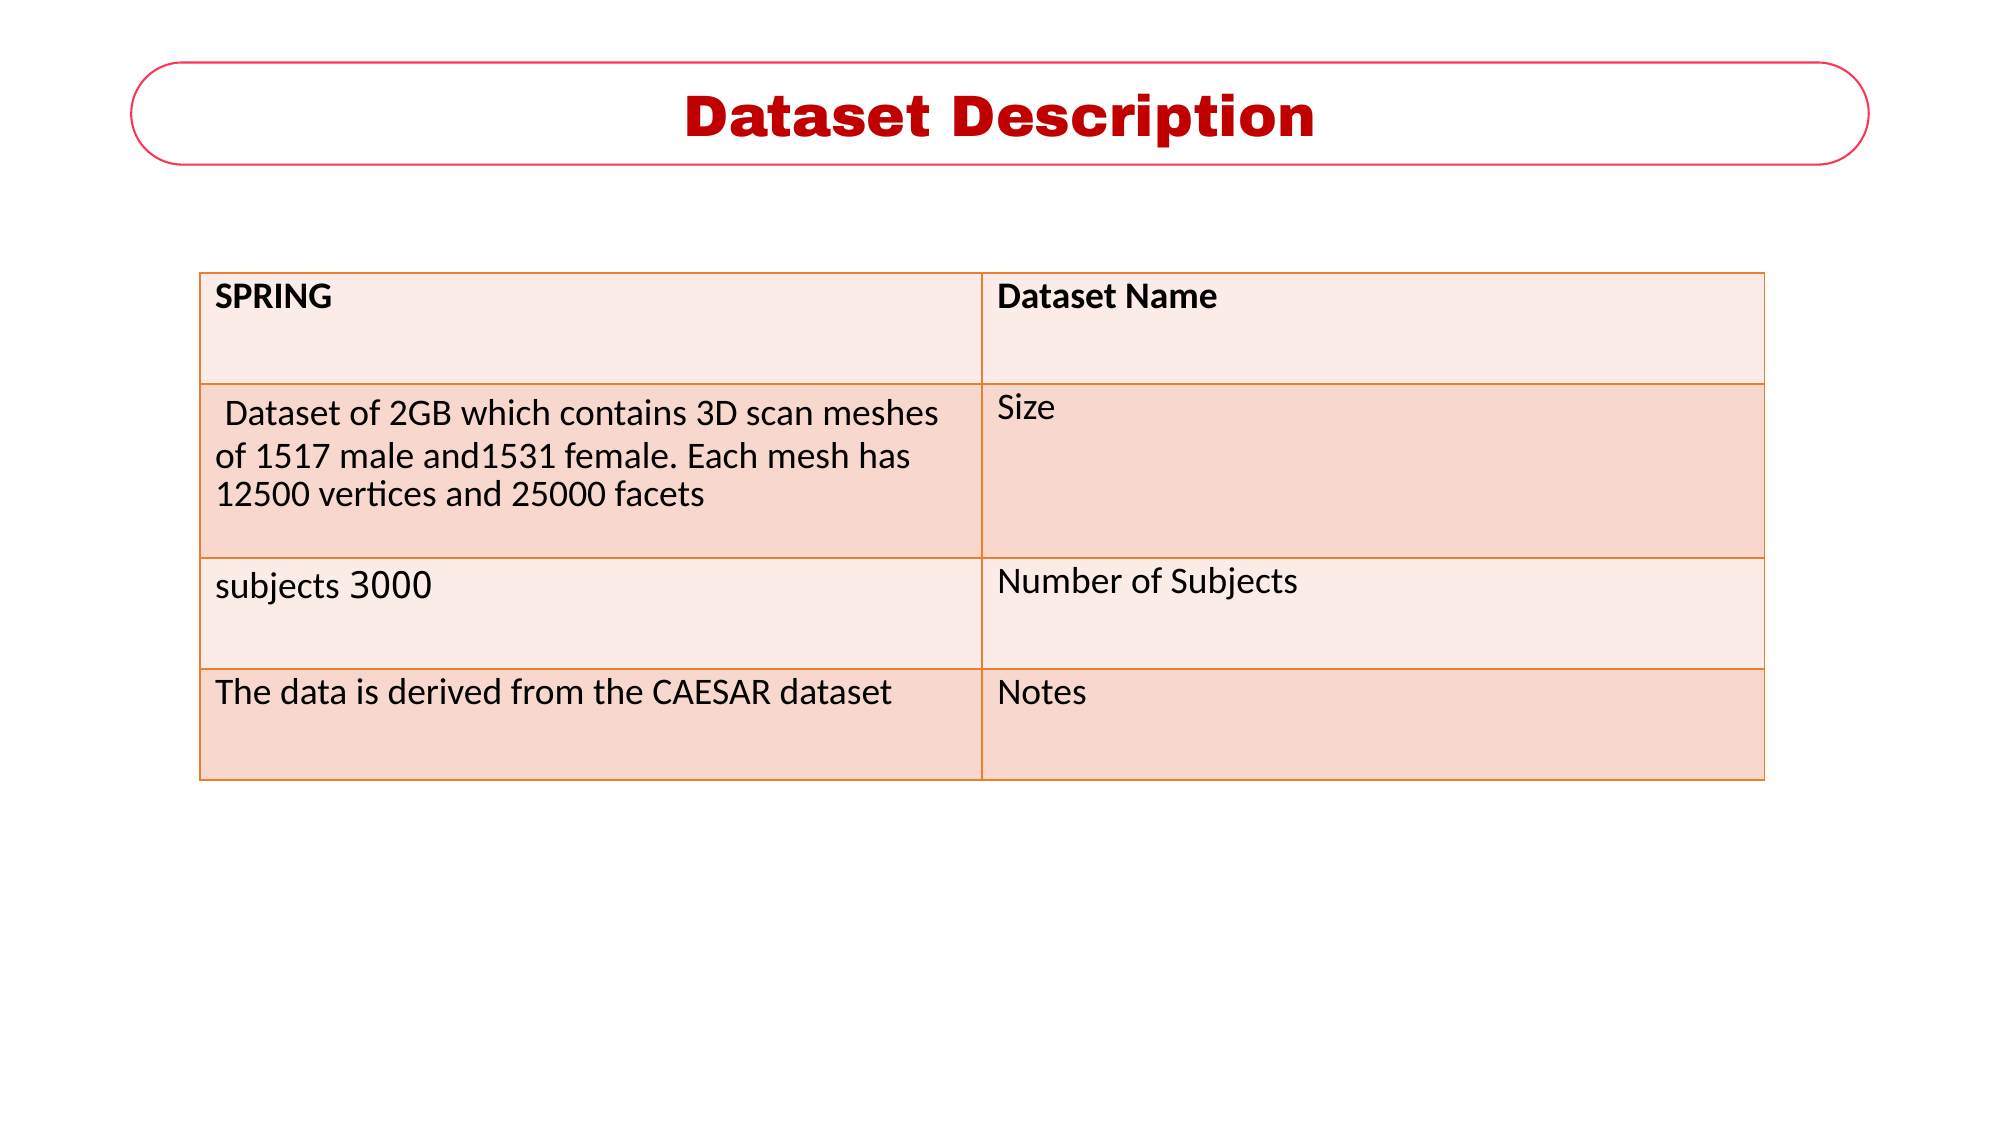

Dataset Description
| SPRING | Dataset Name |
| --- | --- |
| Dataset of 2GB which contains 3D scan meshes of 1517 male and1531 female. Each mesh has 12500 vertices and 25000 facets | Size |
| 3000 subjects | Number of Subjects |
| The data is derived from the CAESAR dataset | Notes |